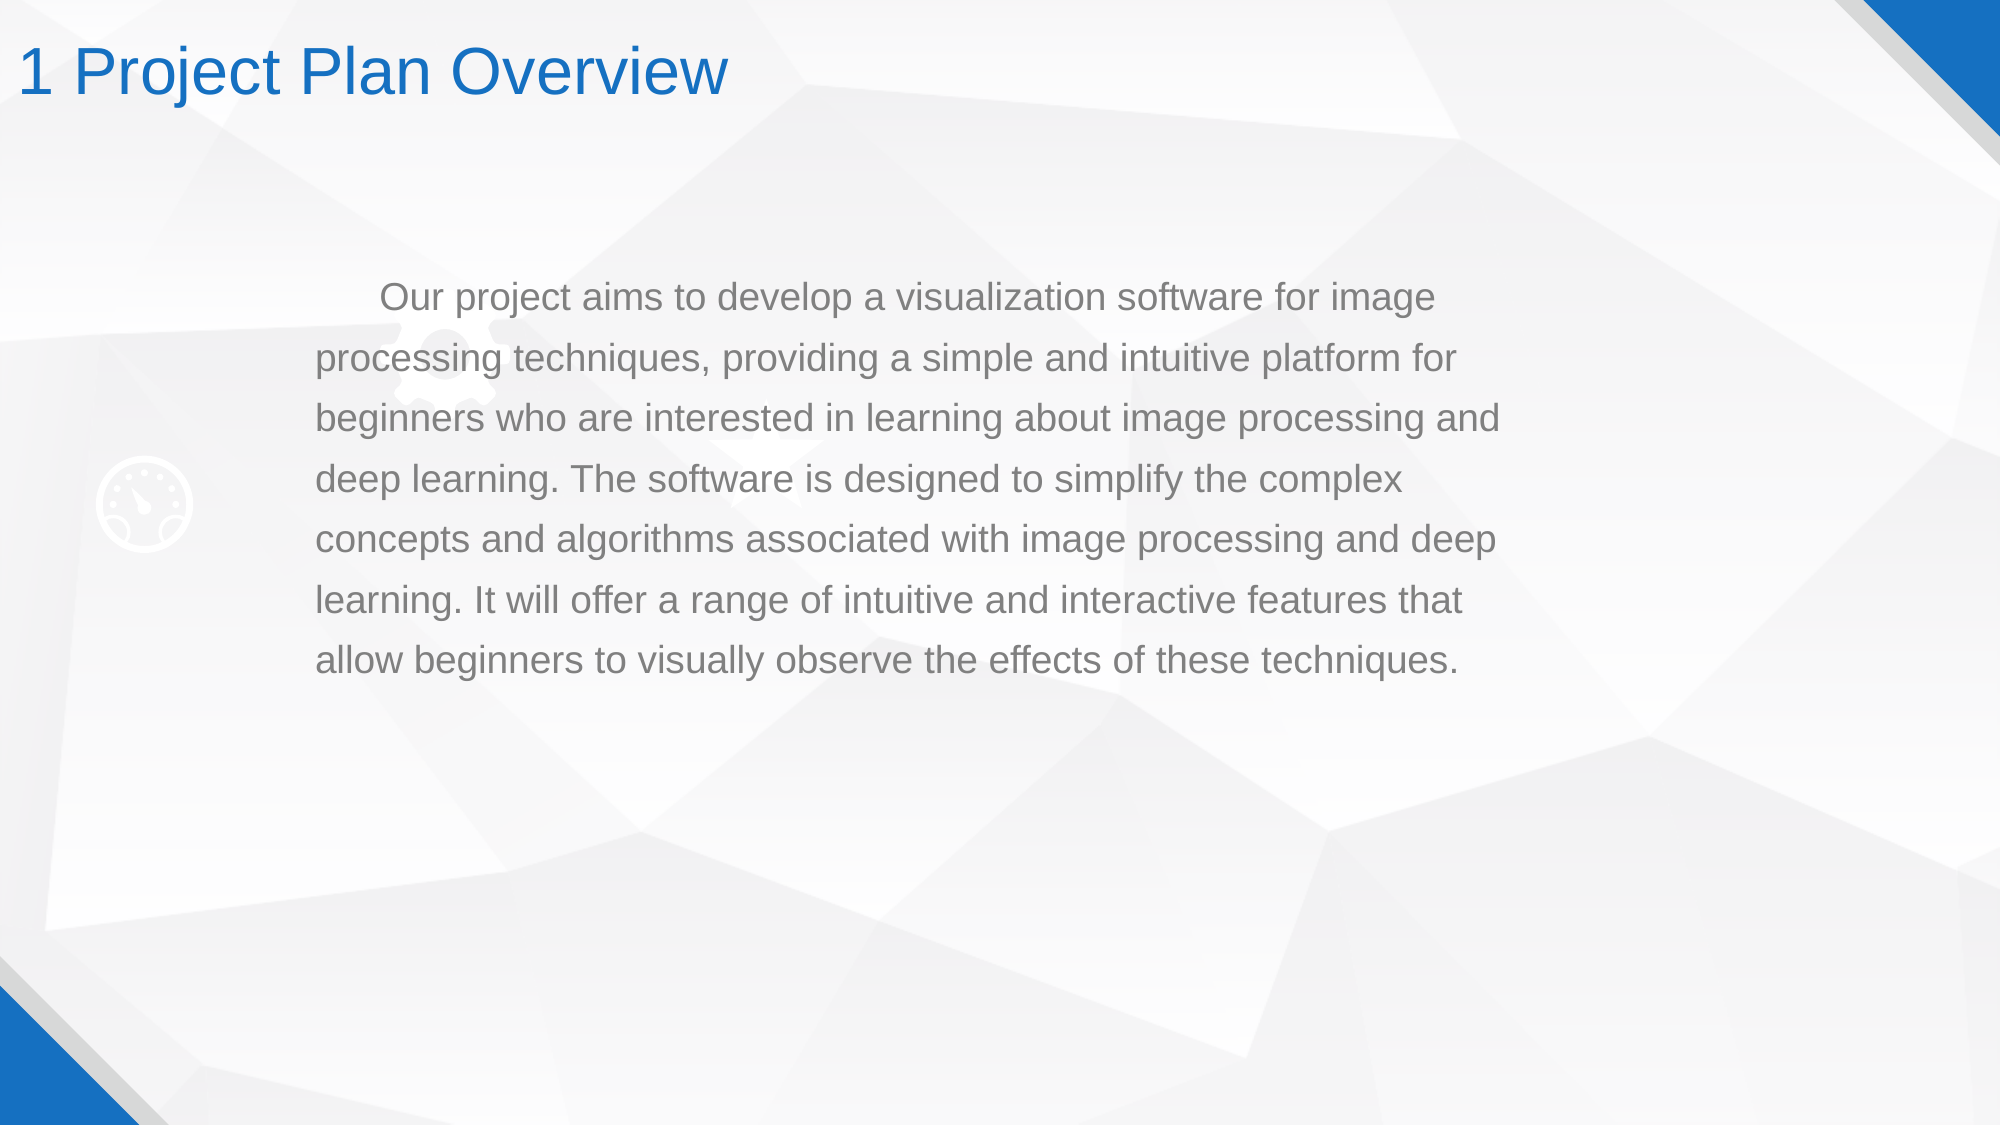

1 Project Plan Overview
      Our project aims to develop a visualization software for image processing techniques, providing a simple and intuitive platform for beginners who are interested in learning about image processing and deep learning. The software is designed to simplify the complex concepts and algorithms associated with image processing and deep learning. It will offer a range of intuitive and interactive features that allow beginners to visually observe the effects of these techniques.